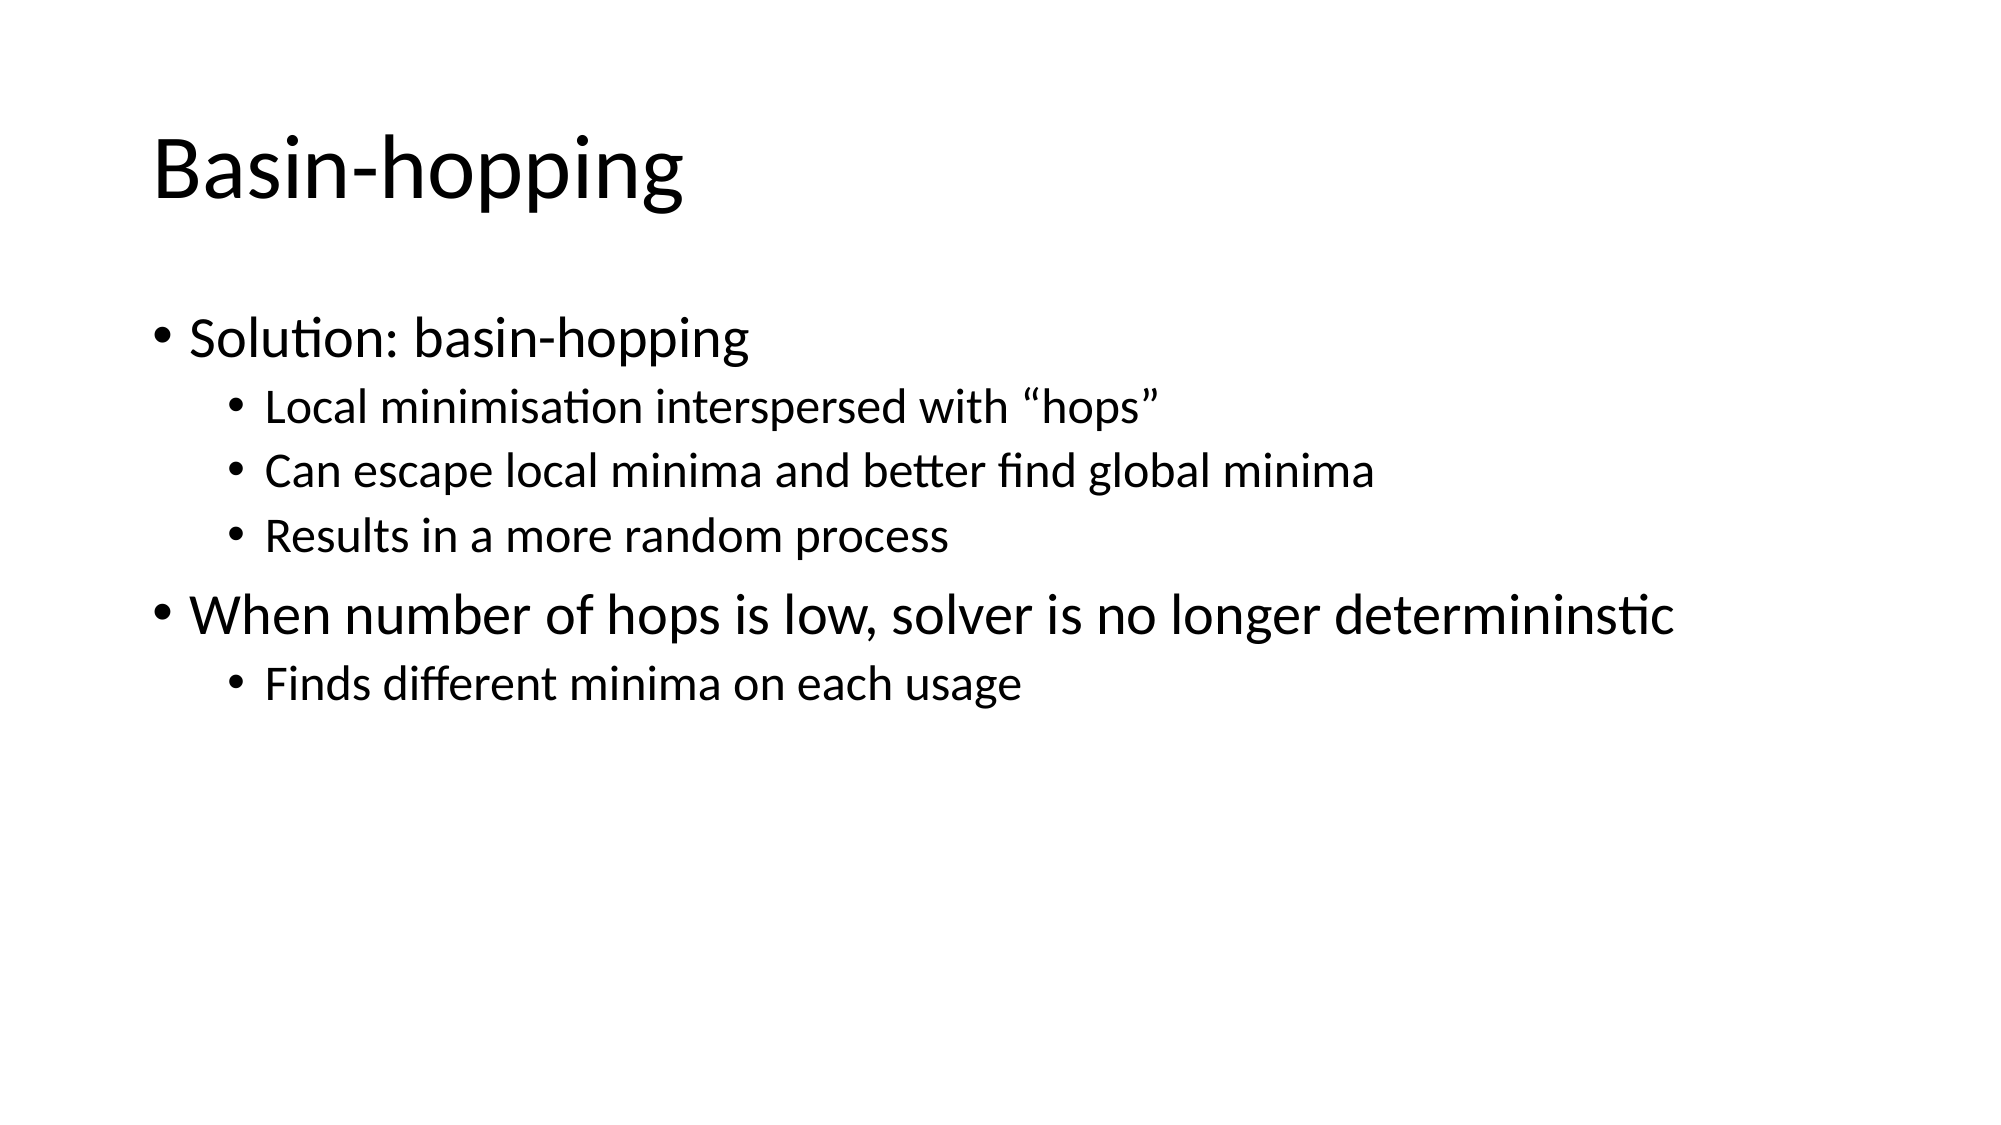

# Basin-hopping
Solution: basin-hopping
Local minimisation interspersed with “hops”
Can escape local minima and better find global minima
Results in a more random process
When number of hops is low, solver is no longer determininstic
Finds different minima on each usage